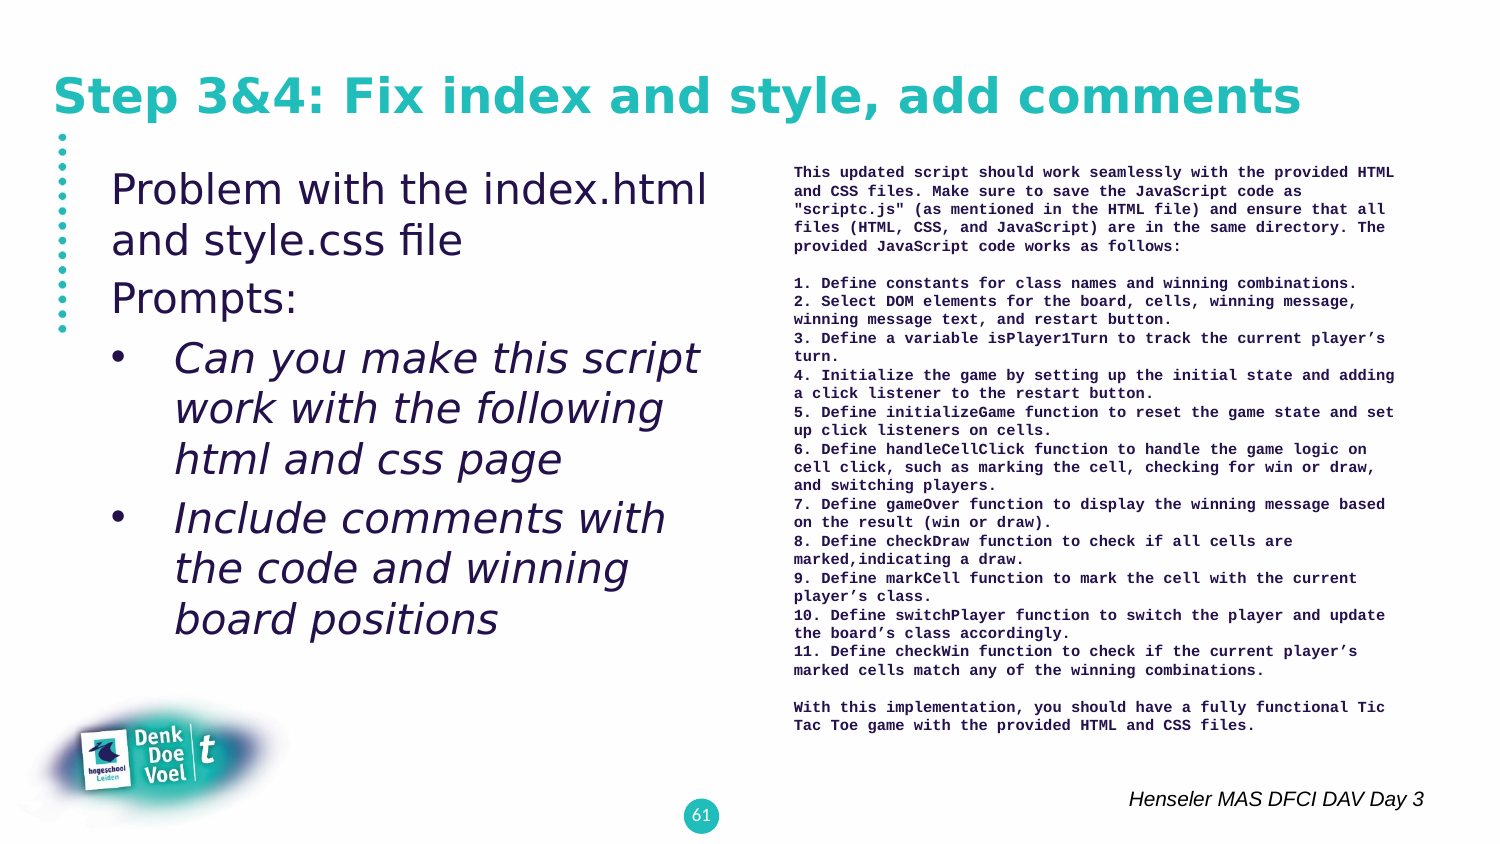

# Step 3&4: Fix index and style, add comments
Problem with the index.html and style.css file
Prompts:
Can you make this script work with the following html and css page
Include comments with the code and winning board positions
This updated script should work seamlessly with the provided HTML and CSS files. Make sure to save the JavaScript code as "scriptc.js" (as mentioned in the HTML file) and ensure that all files (HTML, CSS, and JavaScript) are in the same directory. The provided JavaScript code works as follows:
1. Define constants for class names and winning combinations.
2. Select DOM elements for the board, cells, winning message, winning message text, and restart button.
3. Define a variable isPlayer1Turn to track the current player’s turn.
4. Initialize the game by setting up the initial state and adding a click listener to the restart button.
5. Define initializeGame function to reset the game state and set up click listeners on cells.
6. Define handleCellClick function to handle the game logic on cell click, such as marking the cell, checking for win or draw, and switching players.
7. Define gameOver function to display the winning message based on the result (win or draw).
8. Define checkDraw function to check if all cells are marked,indicating a draw.
9. Define markCell function to mark the cell with the current player’s class.
10. Define switchPlayer function to switch the player and update the board’s class accordingly.
11. Define checkWin function to check if the current player’s marked cells match any of the winning combinations.
With this implementation, you should have a fully functional Tic Tac Toe game with the provided HTML and CSS files.